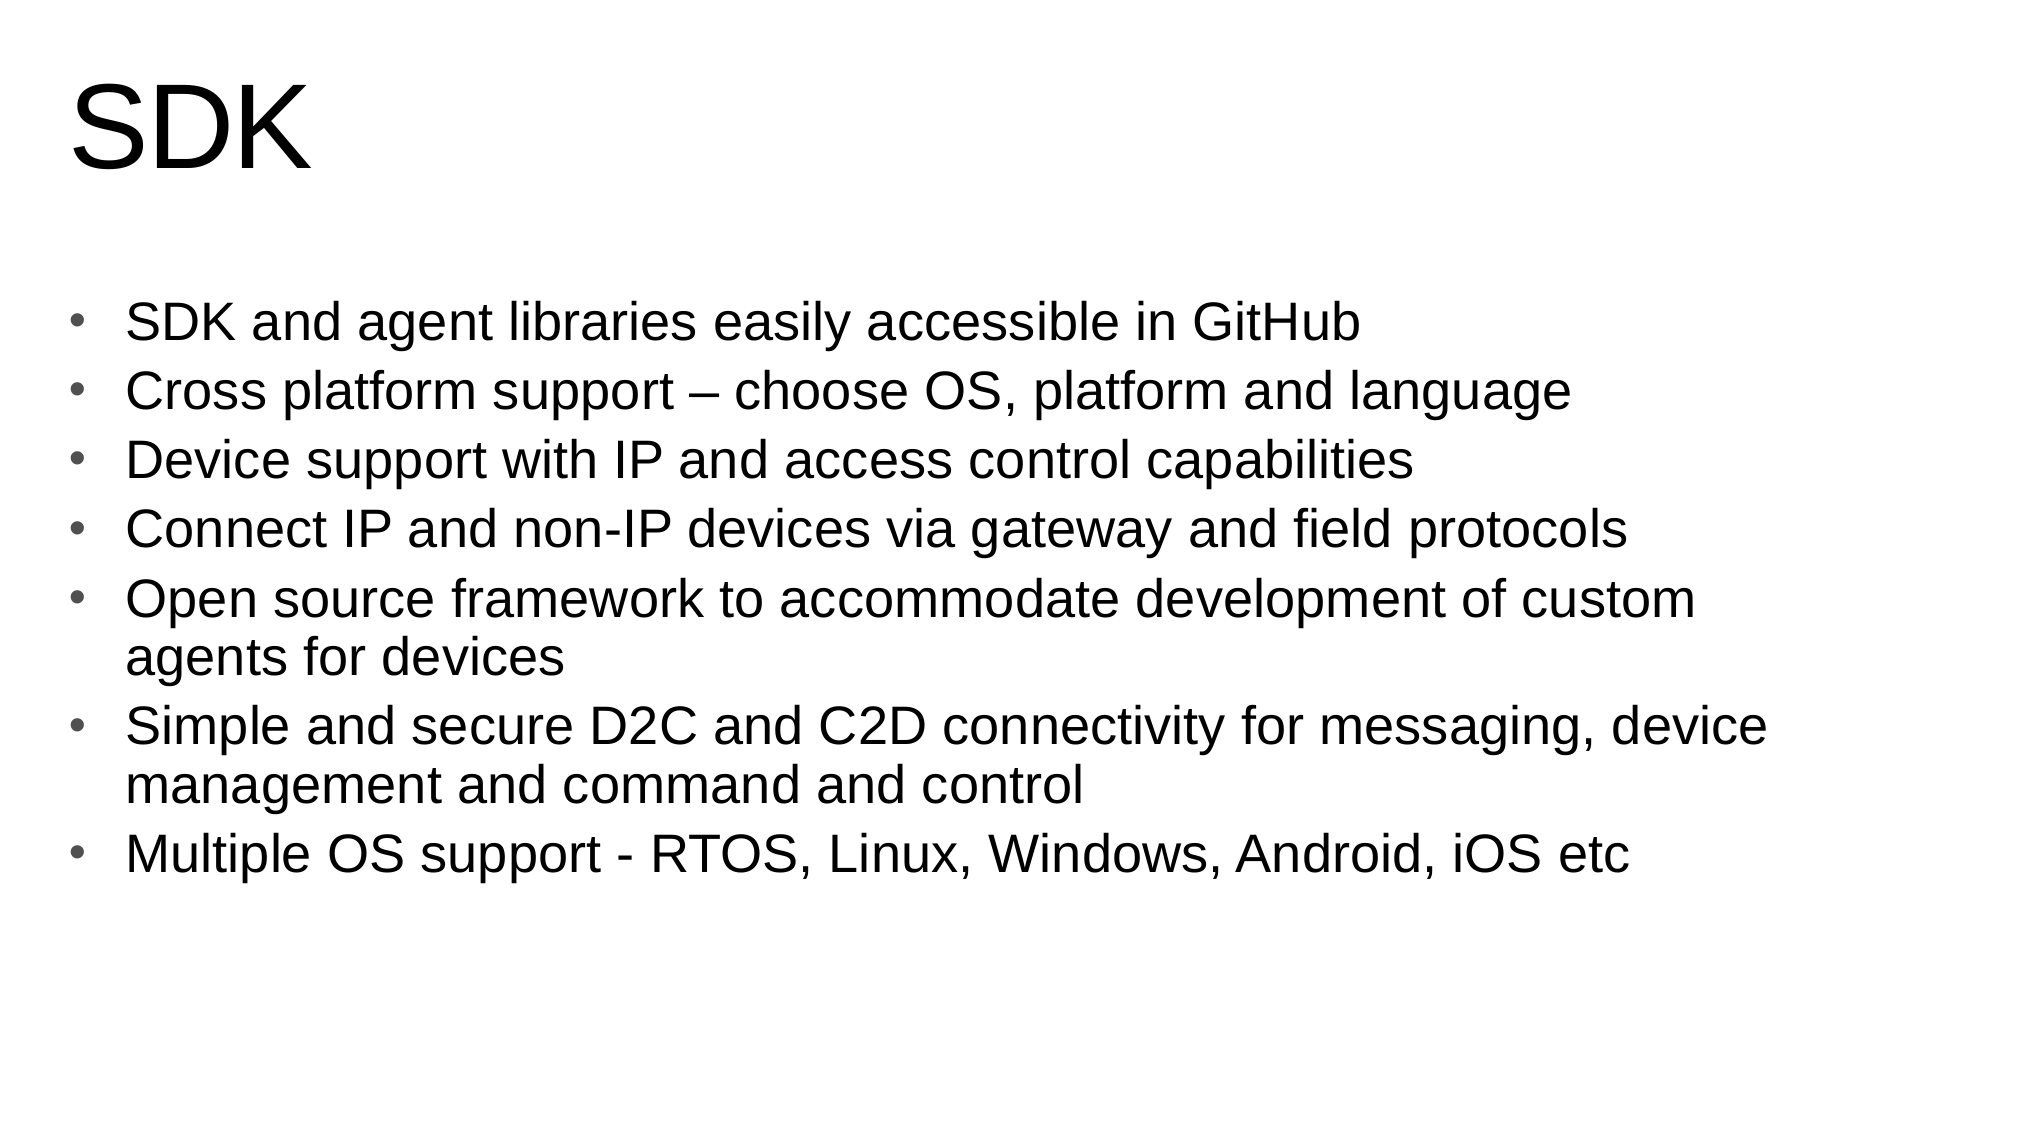

# SDK
SDK and agent libraries easily accessible in GitHub
Cross platform support – choose OS, platform and language
Device support with IP and access control capabilities
Connect IP and non-IP devices via gateway and field protocols
Open source framework to accommodate development of custom agents for devices
Simple and secure D2C and C2D connectivity for messaging, device management and command and control
Multiple OS support - RTOS, Linux, Windows, Android, iOS etc